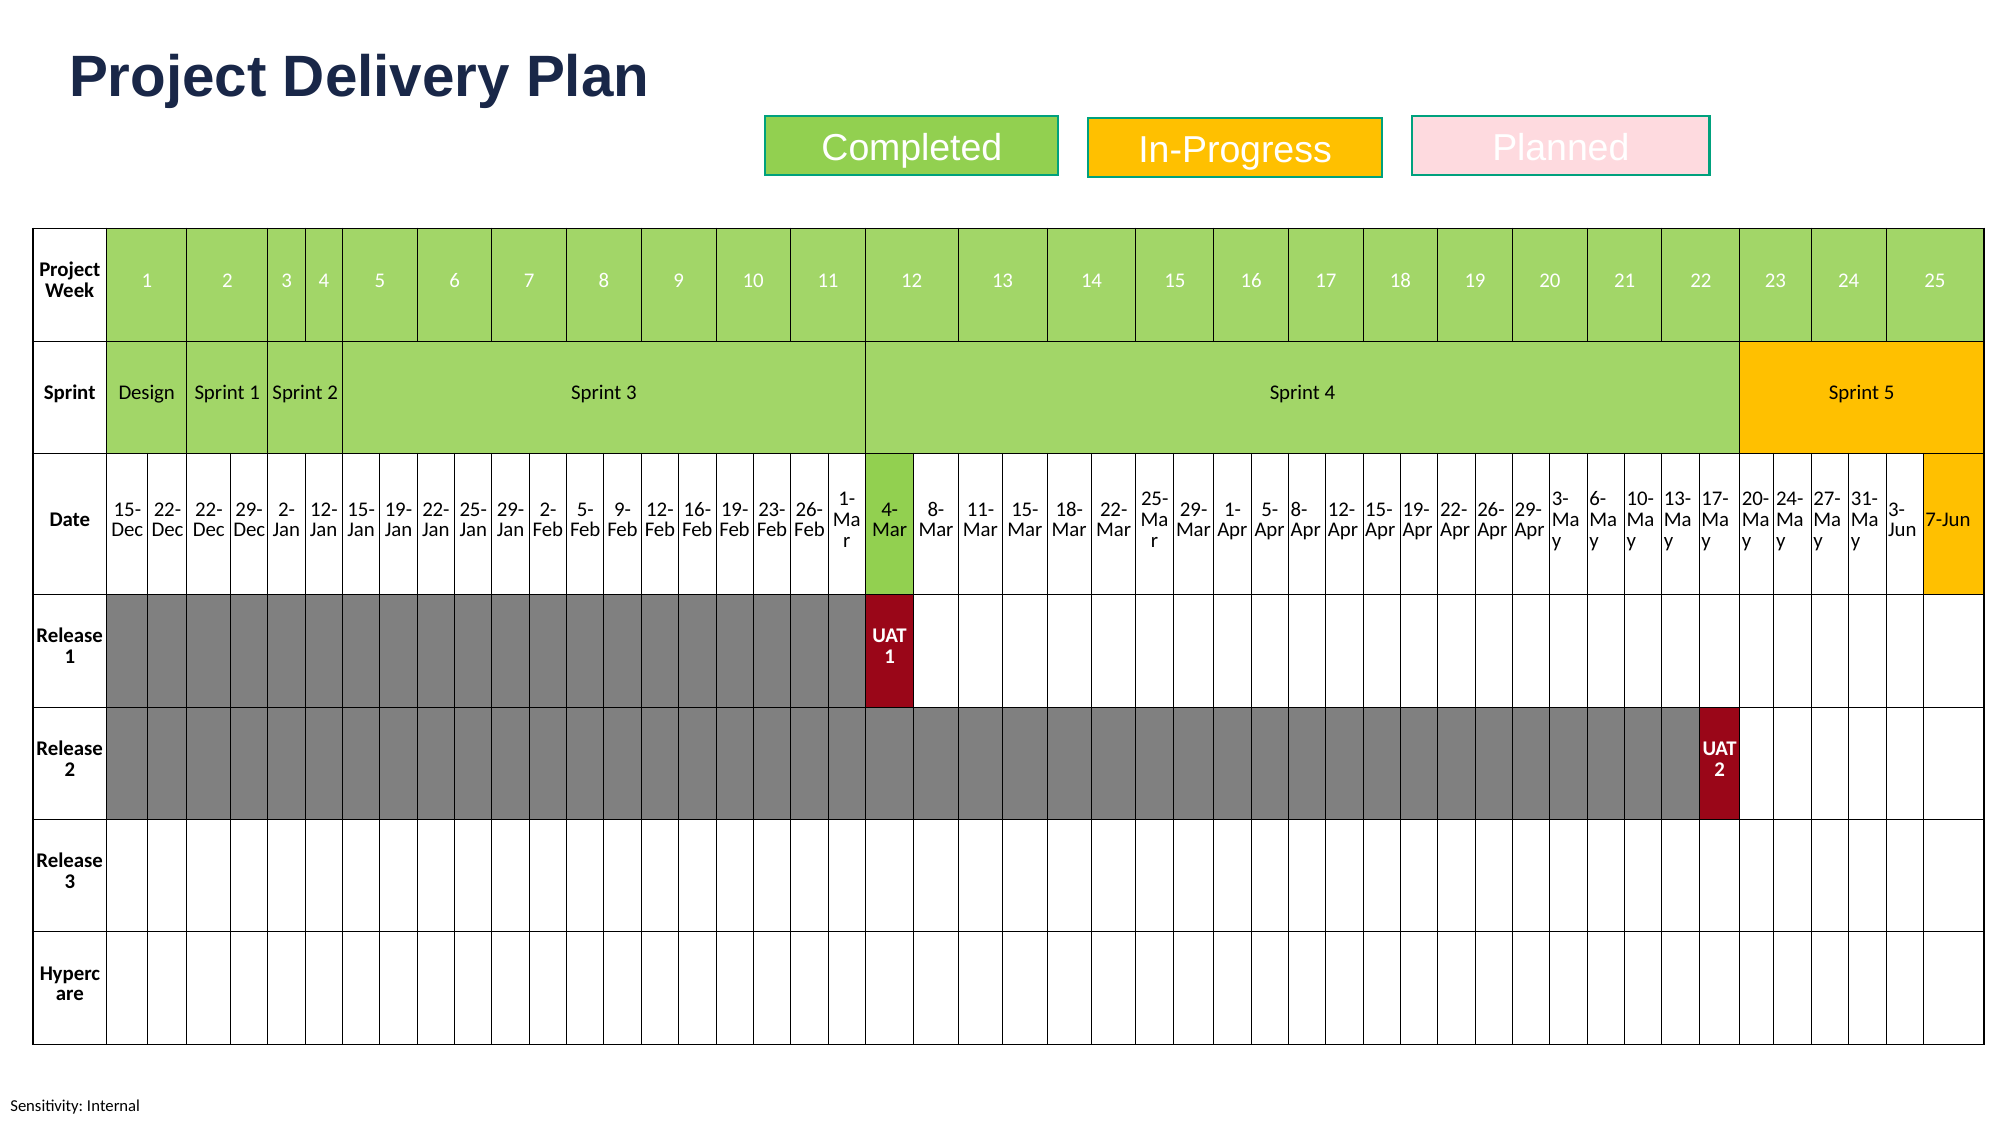

Project Delivery Plan
Planned
Planned
Completed
In-Progress
| ProjectWeek​ | 1​ |  | 2 |  | 3 | 4 | 5 |  | 6 |  | 7 |  | 8 |  | 9 |  | 10 |  | 11 |  | 12 |  | 13 |  | 14 |  | 15 |  | 16 |  | 17 |  | 18 |  | 19 |  | 20 |  | 21 |  | 22 |  | 23 |  | 24 |  | 25 |  |
| --- | --- | --- | --- | --- | --- | --- | --- | --- | --- | --- | --- | --- | --- | --- | --- | --- | --- | --- | --- | --- | --- | --- | --- | --- | --- | --- | --- | --- | --- | --- | --- | --- | --- | --- | --- | --- | --- | --- | --- | --- | --- | --- | --- | --- | --- | --- | --- | --- |
| Sprint​ | Design​ |  | Sprint 1 |  | Sprint 2 |  | Sprint 3 |  |  |  |  |  |  |  |  |  |  |  |  |  | Sprint 4 |  |  |  |  |  |  |  |  |  |  |  |  |  |  |  |  |  |  |  |  |  | Sprint 5 |  |  |  |  |  |
| Date​ | 15-Dec | 22-Dec | 22-Dec | 29-Dec | 2-Jan | 12-Jan | 15-Jan | 19-Jan | 22-Jan | 25-Jan | 29-Jan | 2-Feb | 5-Feb | 9-Feb | 12-Feb | 16-Feb | 19-Feb | 23-Feb | 26-Feb | 1-Mar | 4-Mar | 8-Mar | 11-Mar | 15-Mar | 18-Mar | 22-Mar | 25-Mar | 29-Mar | 1-Apr | 5-Apr | 8-Apr | 12-Apr | 15-Apr | 19-Apr | 22-Apr | 26-Apr | 29-Apr | 3-May | 6-May | 10-May | 13-May | 17-May | 20-May | 24-May | 27-May | 31-May | 3-Jun | 7-Jun |
| Release 1​ | ​ | ​ | ​ | ​ | ​ | ​ | ​ | ​ | ​ | ​ | ​ | ​ | ​ | ​ | ​ | ​ | ​ | ​ | ​ | ​ | UAT1​ | ​ | ​ | ​ | ​ | ​ | ​ | ​ | ​ | ​ | ​ | ​ | ​ | ​ | ​ | ​ | ​ | ​ | ​ | ​ | ​ | ​ | ​ | ​ | ​ | ​ | ​ | ​ |
| Release 2​ | ​ | ​ | ​ | ​ | ​ | ​ | ​ | ​ | ​ | ​ | ​ | ​ | ​ | ​ | ​ | ​ | ​ | ​ | ​ | ​ | ​ | ​ | ​ | ​ | ​ | ​ | ​ | ​ | ​ | ​ | ​ | ​ | ​ | ​ | ​ | ​ | ​ | ​ | ​ | ​ | ​ | UAT2 | ​ | ​ | ​ | ​ | ​ |  |
| Release 3​ | ​ | ​ |  |  |  |  |  |  |  |  |  |  |  | ​ | ​ | ​ | ​ | ​ | ​ | ​ | ​ | ​ | ​ | ​ | ​ | ​ | ​ | ​ | ​ | ​ | ​ | ​ | ​ | ​ | ​ | ​ | ​ | ​ | ​ | ​ | ​ | ​ | ​ | ​ | ​ | ​ | ​ | ​ |
| Hypercare​ |  | ​ |  |  |  |  |  |  |  |  |  |  |  | ​ | ​ | ​ | ​ | ​ | ​ | ​ | ​ | ​ | ​ | ​ | ​ | ​ | ​ | ​ | ​ | ​ | ​ | ​ | ​ | ​ | ​ | ​ | ​ | ​ | ​ | ​ | ​ | ​ | ​ | ​ | ​ | ​ | ​ | ​ |